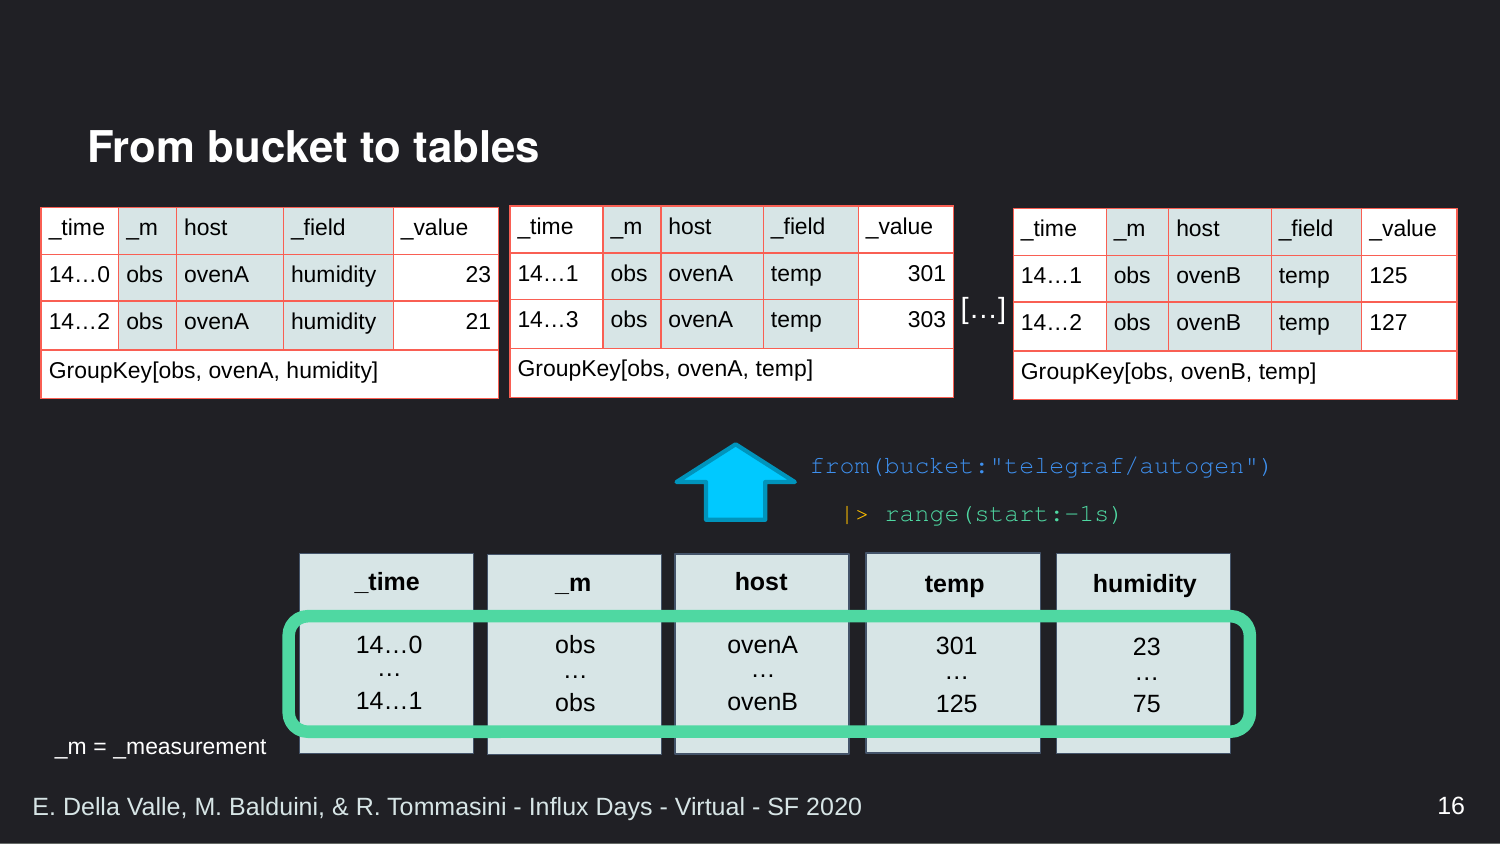

# From bucket to tables
| \_time | \_m | host | \_field | \_value |
| --- | --- | --- | --- | --- |
| 14…1 | obs | ovenA | temp | 301 |
| 14…3 | obs | ovenA | temp | 303 |
| GroupKey[obs, ovenA, temp] |  |  |  |  |
| \_time | \_m | host | \_field | \_value |
| --- | --- | --- | --- | --- |
| 14…0 | obs | ovenA | humidity | 23 |
| 14…2 | obs | ovenA | humidity | 21 |
| GroupKey[obs, ovenA, humidity] |  |  |  |  |
| \_time | \_m | host | \_field | \_value |
| --- | --- | --- | --- | --- |
| 14…1 | obs | ovenB | temp | 125 |
| 14…2 | obs | ovenB | temp | 127 |
| GroupKey[obs, ovenB, temp] |  |  |  |  |
[…]
from(bucket:"telegraf/autogen")
  |> range(start:-1s)

_time
host
_m
temp

humidity

14…0
ovenA
obs
301
23

…
…
…
…
…
14…1
ovenB
obs
125
75
_m = _measurement
16
E. Della Valle, M. Balduini, & R. Tommasini - Influx Days - Virtual - SF 2020